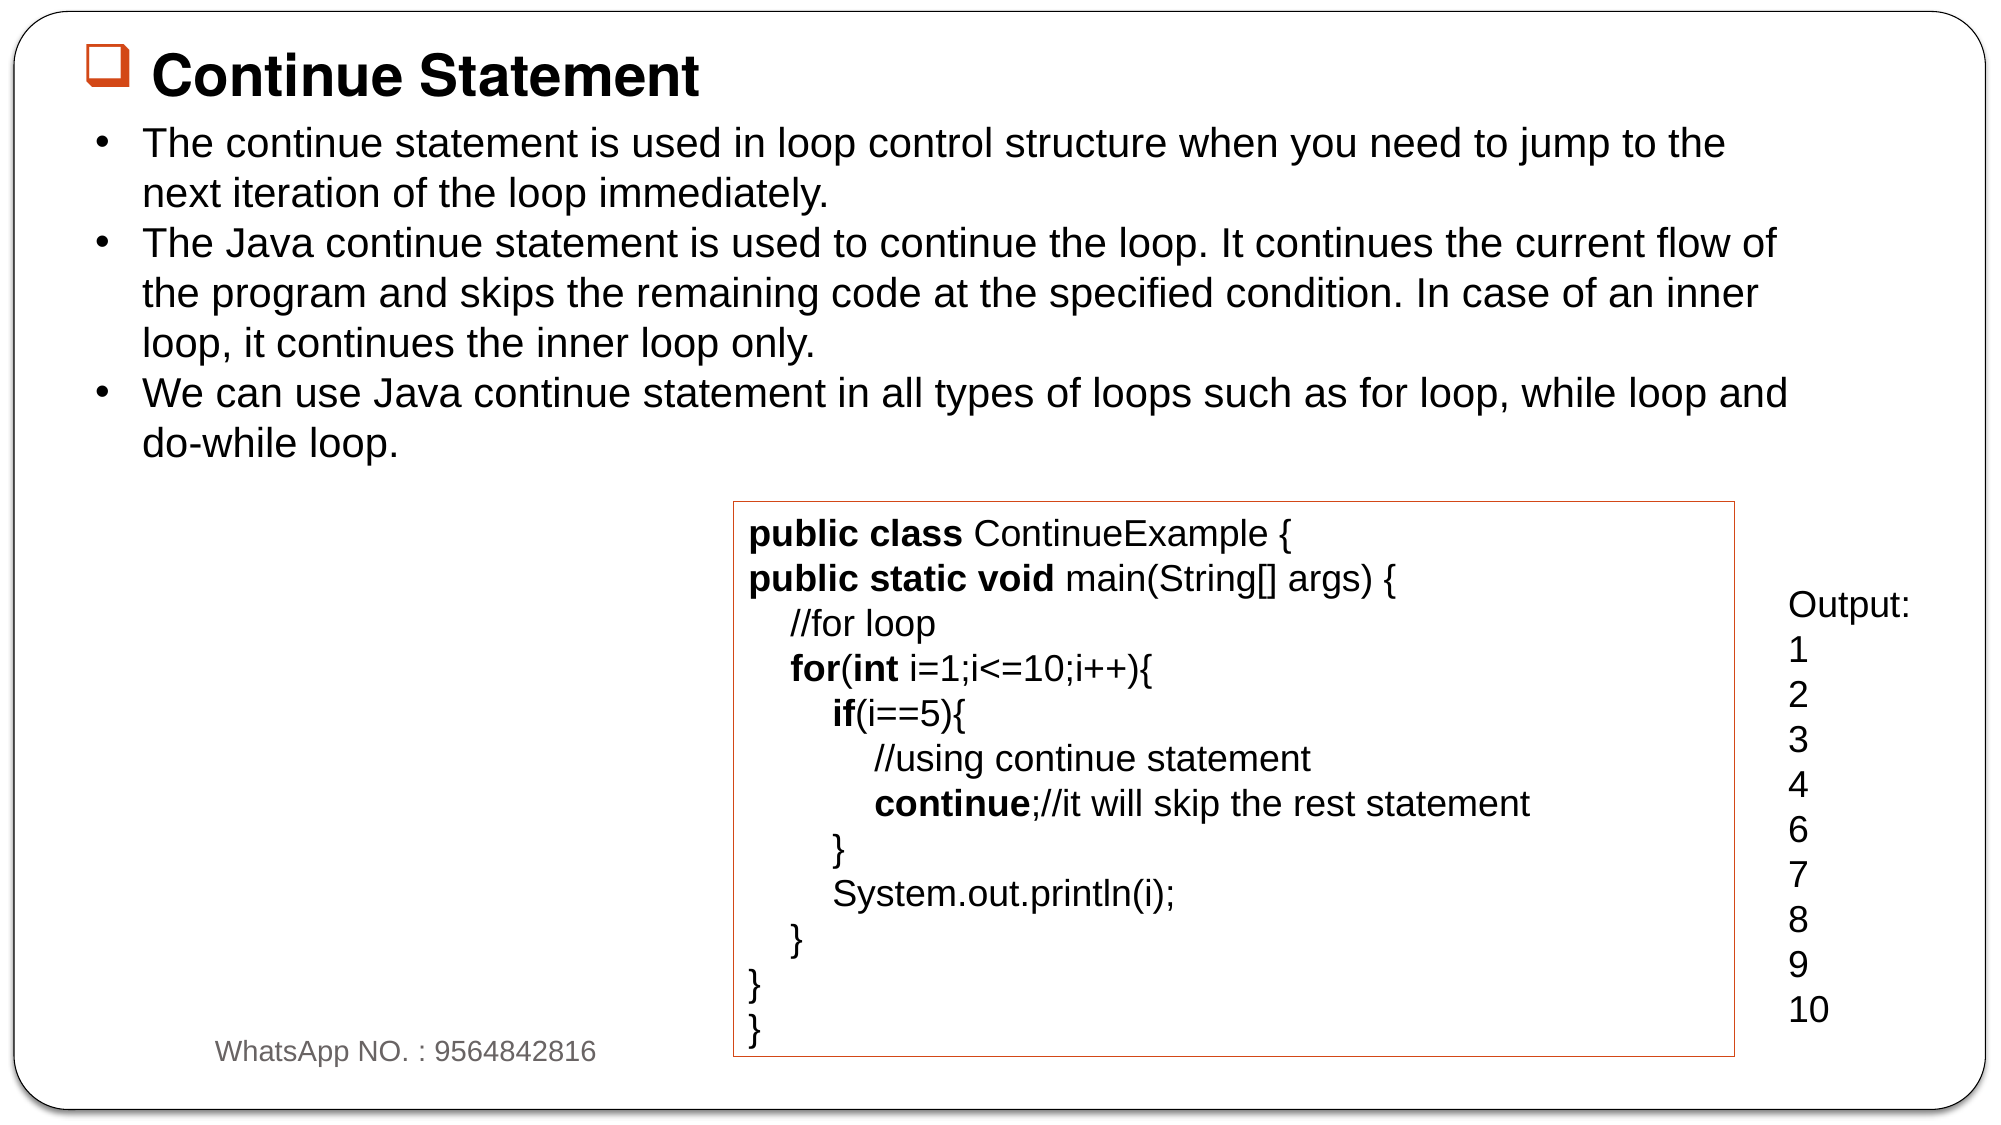

Continue Statement
The continue statement is used in loop control structure when you need to jump to the next iteration of the loop immediately.
The Java continue statement is used to continue the loop. It continues the current flow of the program and skips the remaining code at the specified condition. In case of an inner loop, it continues the inner loop only.
We can use Java continue statement in all types of loops such as for loop, while loop and do-while loop.

public class ContinueExample {
public static void main(String[] args) {
    //for loop
    for(int i=1;i<=10;i++){
        if(i==5){
            //using continue statement
            continue;//it will skip the rest statement
        }
        System.out.println(i);
    }
}
}
Output:
1
2
3
4
6
7
8
9
10
WhatsApp NO. : 9564842816